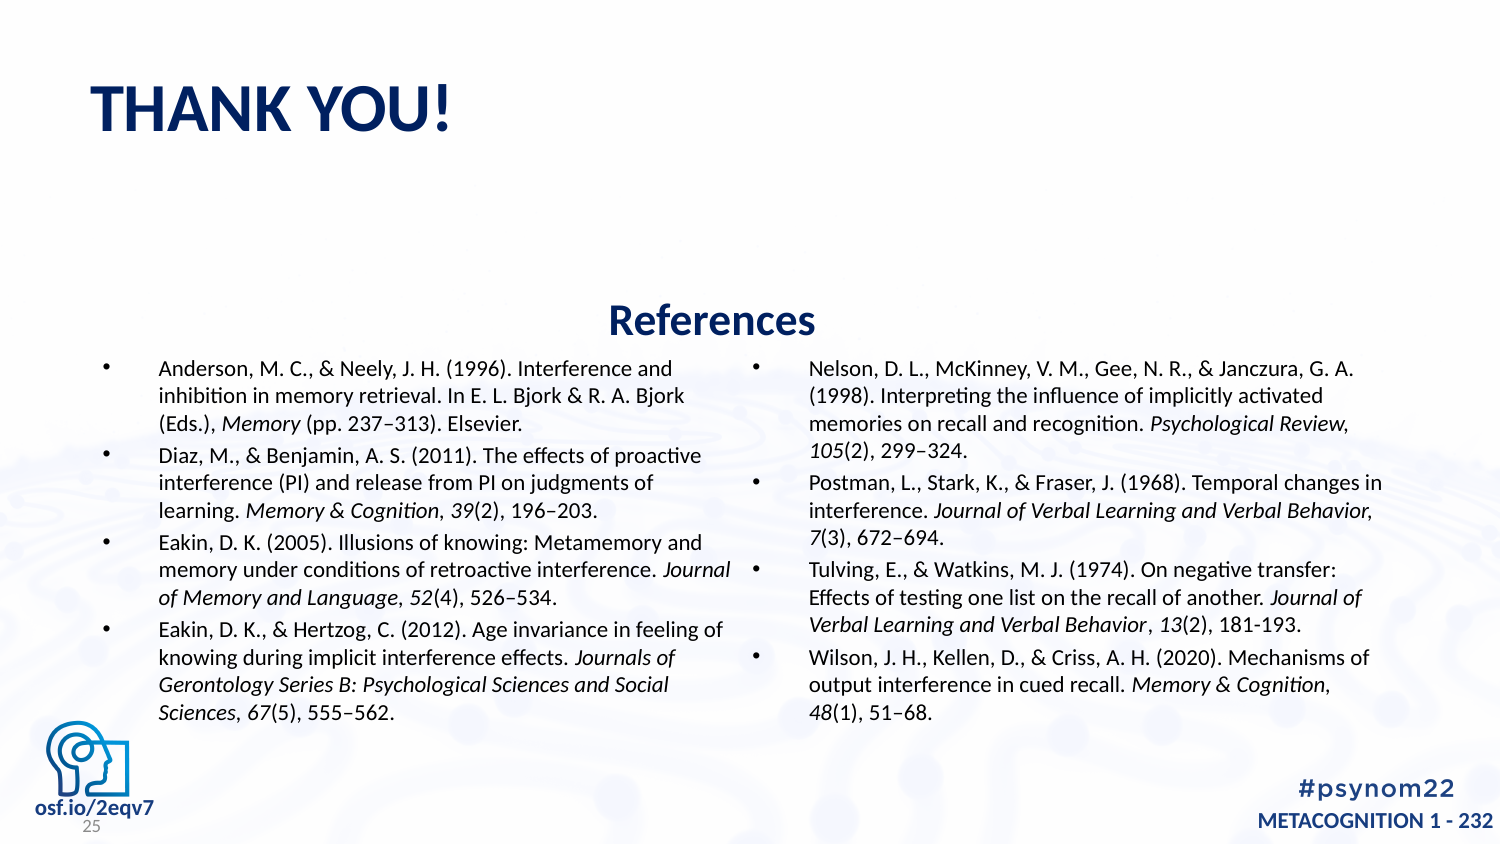

# THANK YOU!
References
Anderson, M. C., & Neely, J. H. (1996). Interference and inhibition in memory retrieval. In E. L. Bjork & R. A. Bjork (Eds.), Memory (pp. 237–313). Elsevier.
Diaz, M., & Benjamin, A. S. (2011). The effects of proactive interference (PI) and release from PI on judgments of learning. Memory & Cognition, 39(2), 196–203.
Eakin, D. K. (2005). Illusions of knowing: Metamemory and memory under conditions of retroactive interference. Journal of Memory and Language, 52(4), 526–534.
Eakin, D. K., & Hertzog, C. (2012). Age invariance in feeling of knowing during implicit interference effects. Journals of Gerontology Series B: Psychological Sciences and Social Sciences, 67(5), 555–562.
Nelson, D. L., McKinney, V. M., Gee, N. R., & Janczura, G. A. (1998). Interpreting the influence of implicitly activated memories on recall and recognition. Psychological Review, 105(2), 299–324.
Postman, L., Stark, K., & Fraser, J. (1968). Temporal changes in interference. Journal of Verbal Learning and Verbal Behavior, 7(3), 672–694.
Tulving, E., & Watkins, M. J. (1974). On negative transfer: Effects of testing one list on the recall of another. Journal of Verbal Learning and Verbal Behavior, 13(2), 181-193.
Wilson, J. H., Kellen, D., & Criss, A. H. (2020). Mechanisms of output interference in cued recall. Memory & Cognition, 48(1), 51–68.
25